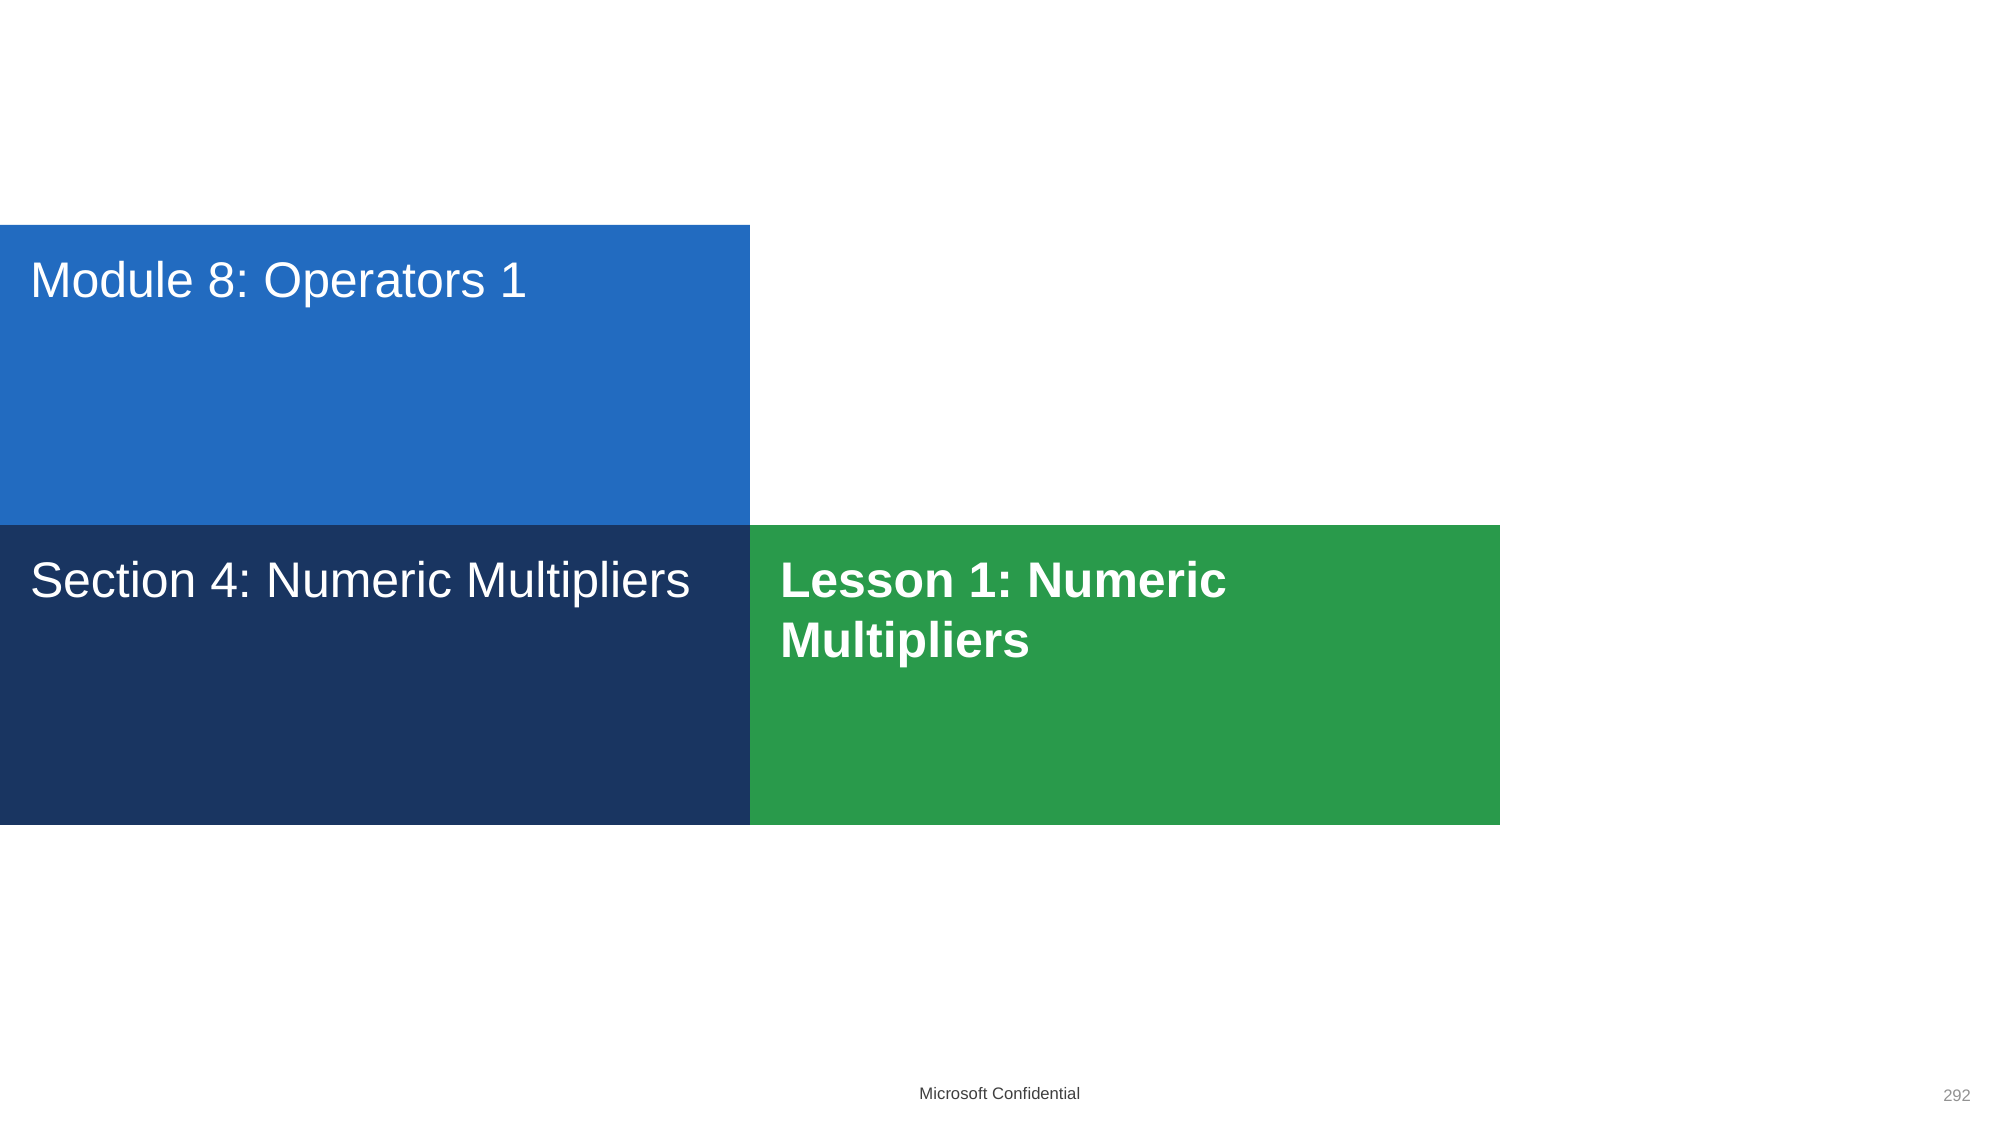

# Module 8: Operators 1
Section 4: Numeric Multipliers
Lesson 1: Numeric Multipliers
292